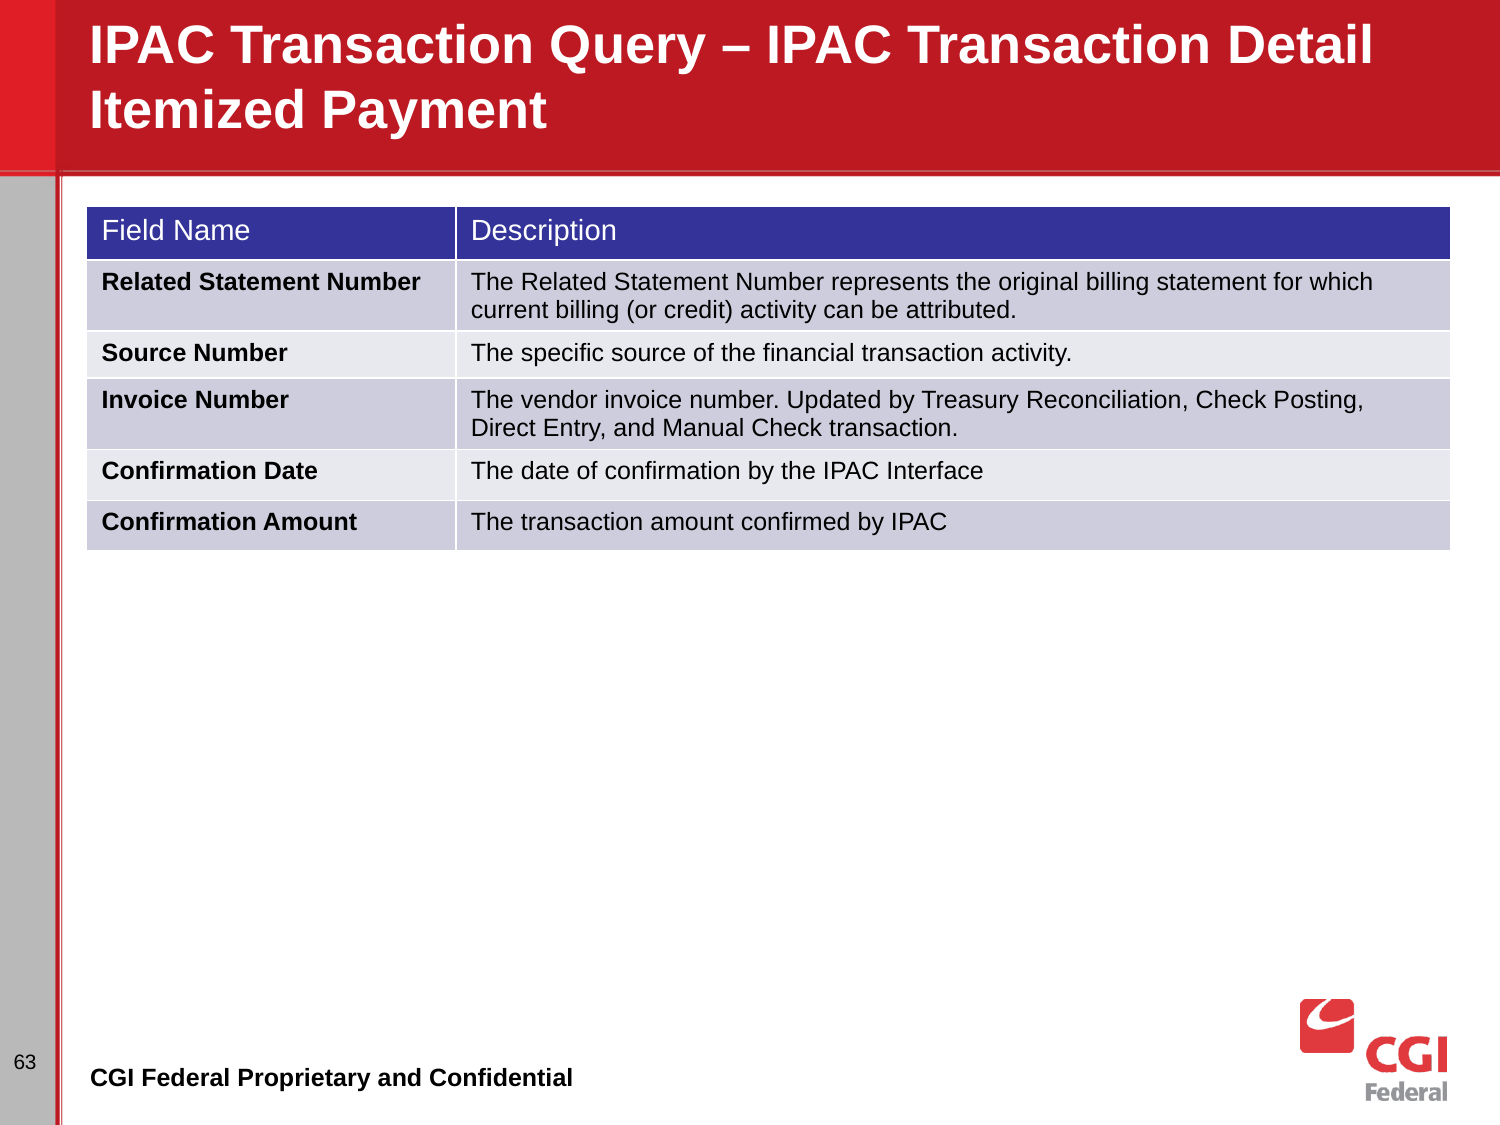

# IPAC Transaction Query – IPAC Transaction Detail Itemized Payment
| Field Name | Description |
| --- | --- |
| Related Statement Number | The Related Statement Number represents the original billing statement for which current billing (or credit) activity can be attributed. |
| Source Number | The specific source of the financial transaction activity. |
| Invoice Number | The vendor invoice number. Updated by Treasury Reconciliation, Check Posting, Direct Entry, and Manual Check transaction. |
| Confirmation Date | The date of confirmation by the IPAC Interface |
| Confirmation Amount | The transaction amount confirmed by IPAC |
63
CGI Federal Proprietary and Confidential